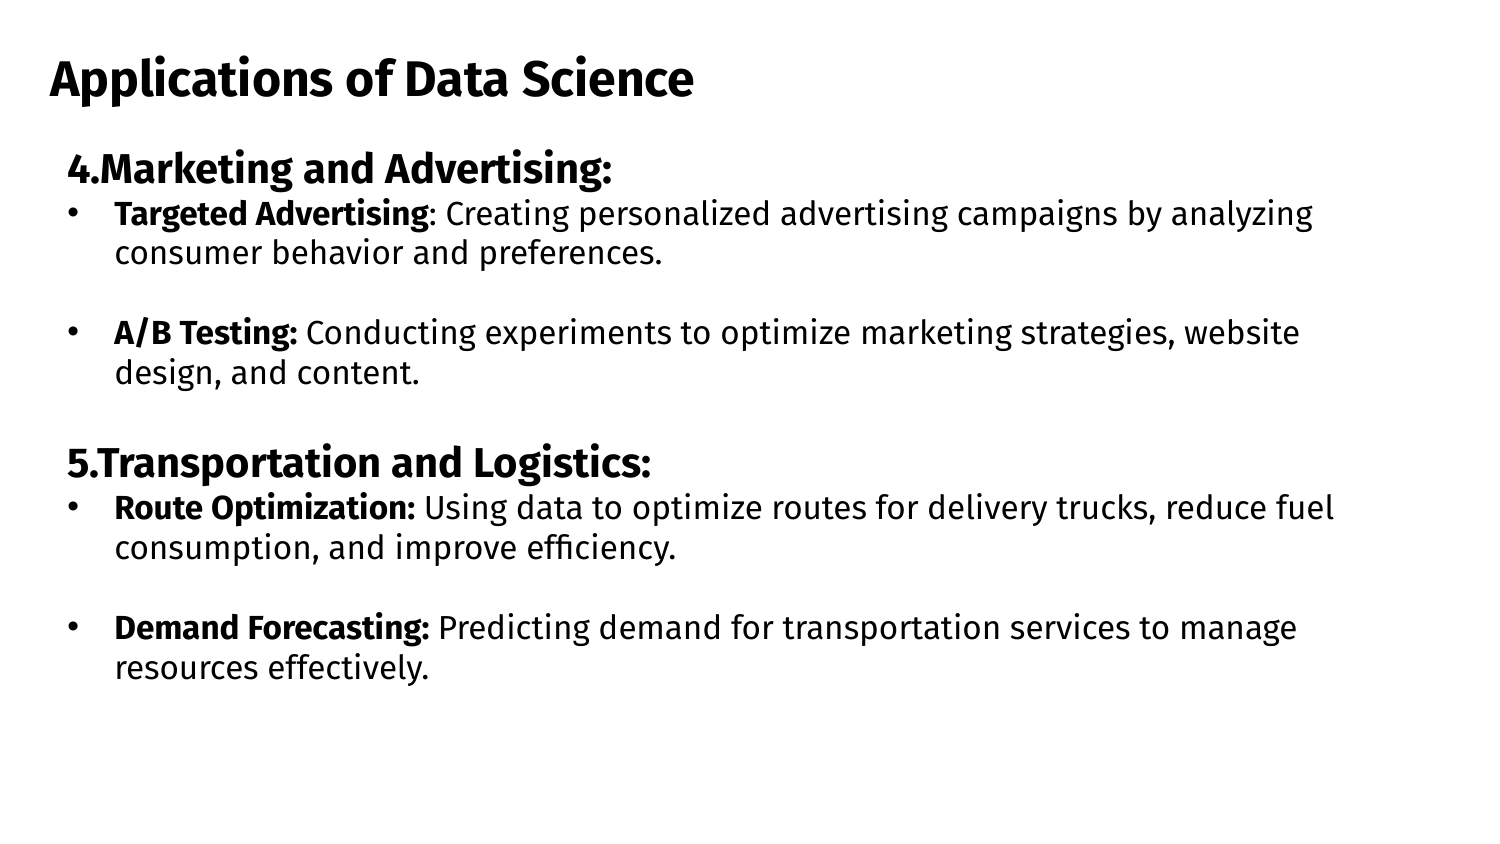

# Applications of Data Science
4.Marketing and Advertising:
Targeted Advertising: Creating personalized advertising campaigns by analyzing consumer behavior and preferences.
A/B Testing: Conducting experiments to optimize marketing strategies, website design, and content.

5.Transportation and Logistics:
Route Optimization: Using data to optimize routes for delivery trucks, reduce fuel consumption, and improve efficiency.
Demand Forecasting: Predicting demand for transportation services to manage resources effectively.